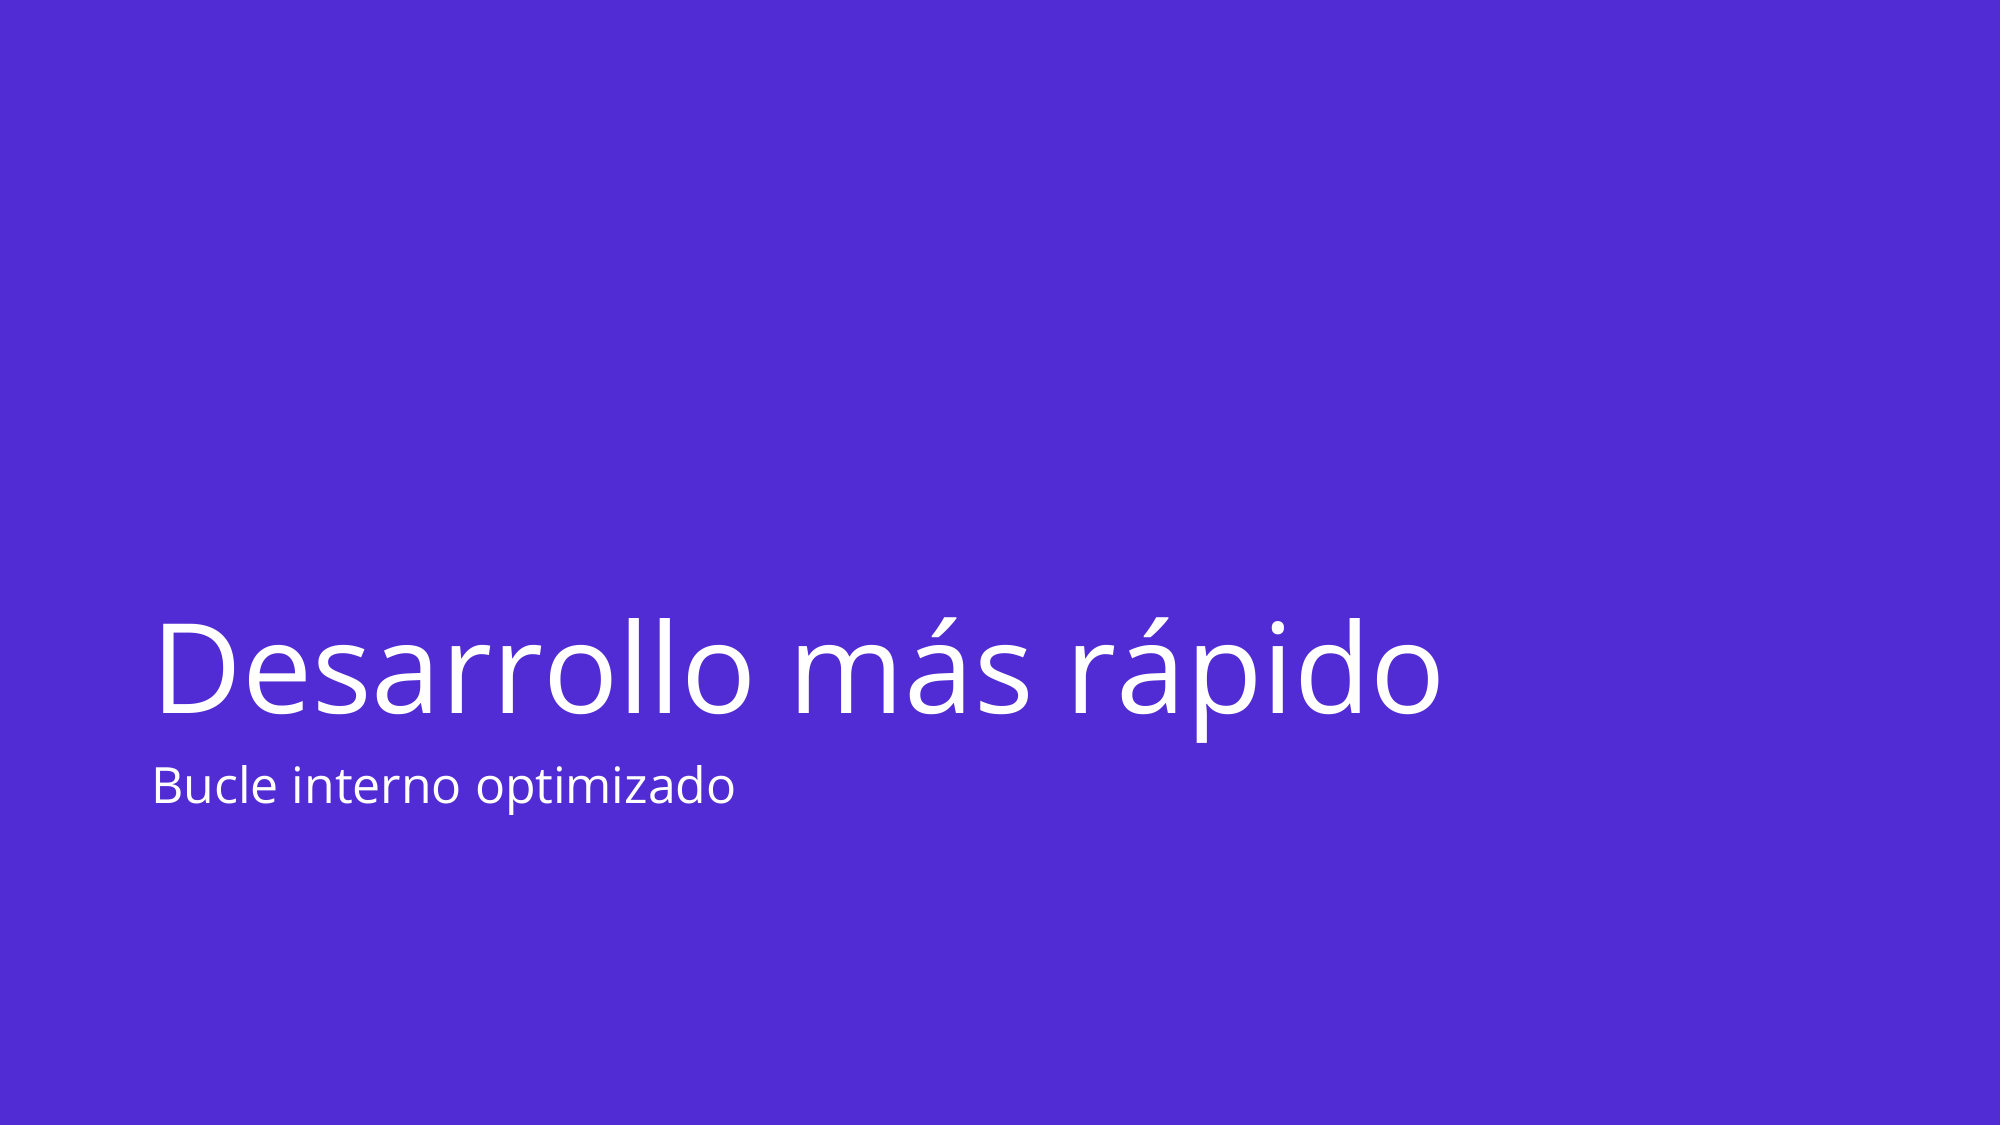

# Desarrollo más rápido
Bucle interno optimizado